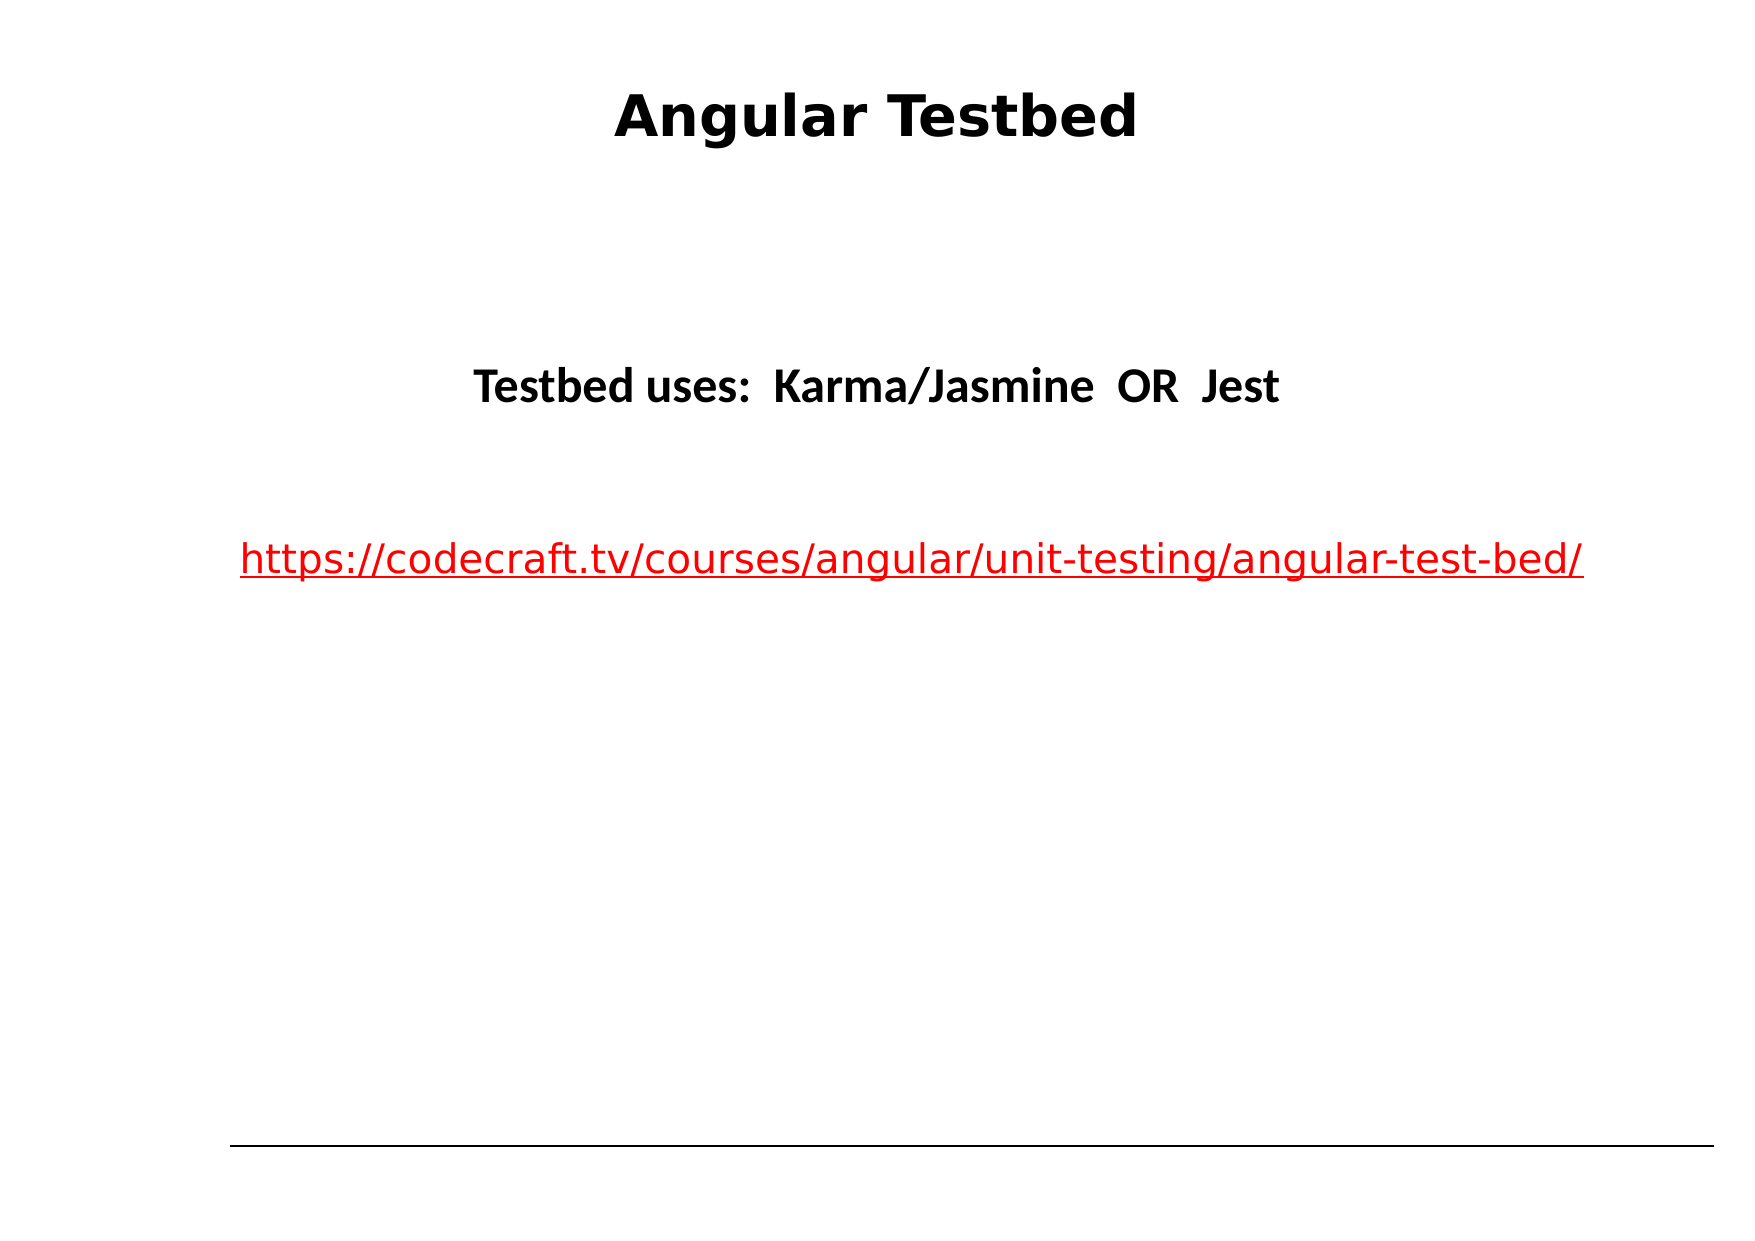

# Angular Testbed
Testbed uses:  Karma/Jasmine  OR  Jest
https://codecraft.tv/courses/angular/unit-testing/angular-test-bed/